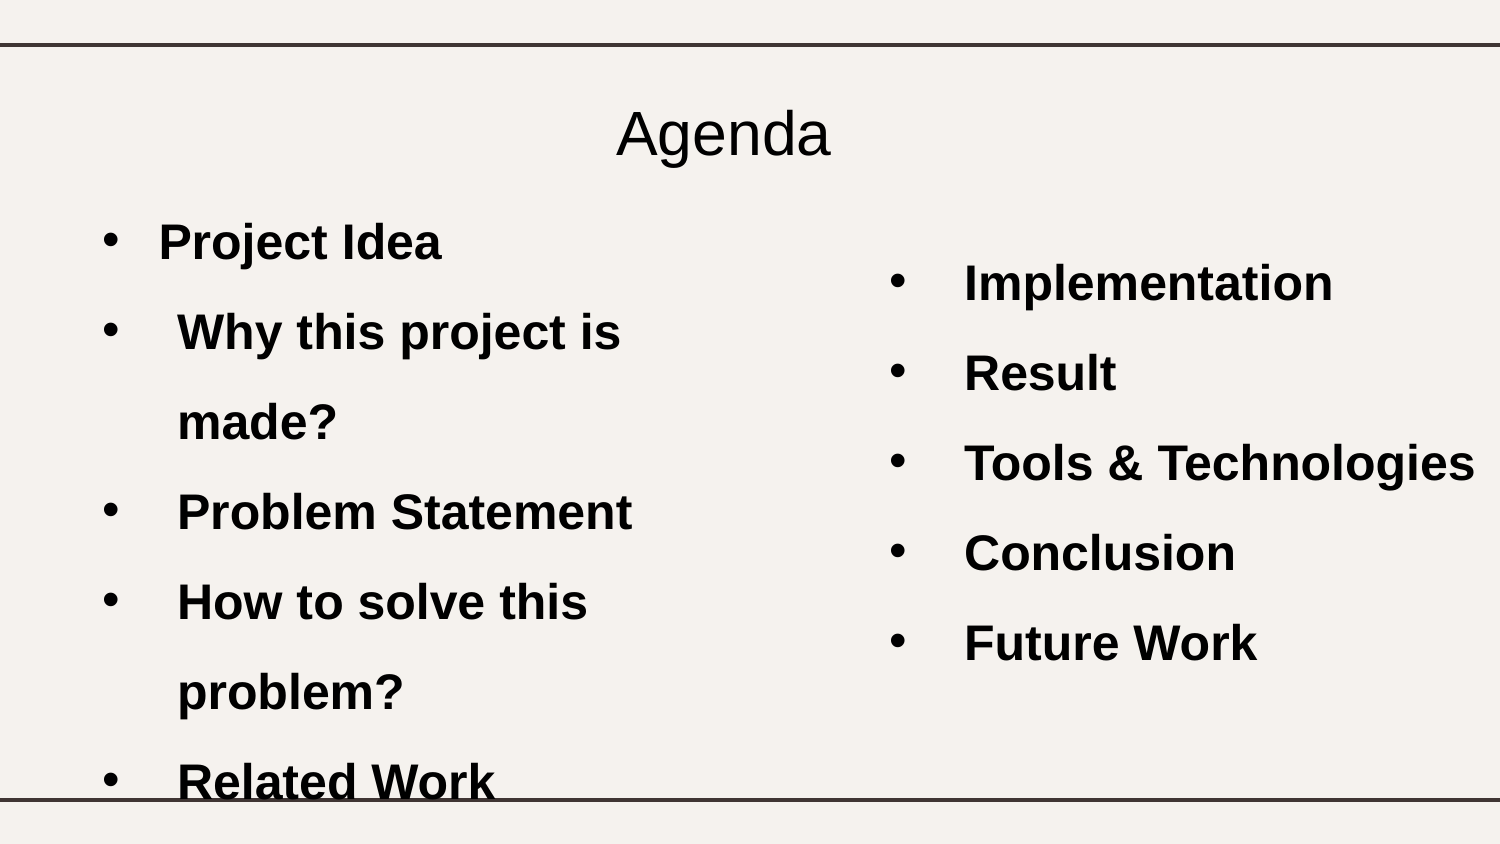

# Agenda
Project Idea
Why this project is made?
Problem Statement
How to solve this problem?
Related Work
Gas Sensor Dataset

Implementation
Result
Tools & Technologies
Conclusion
Future Work